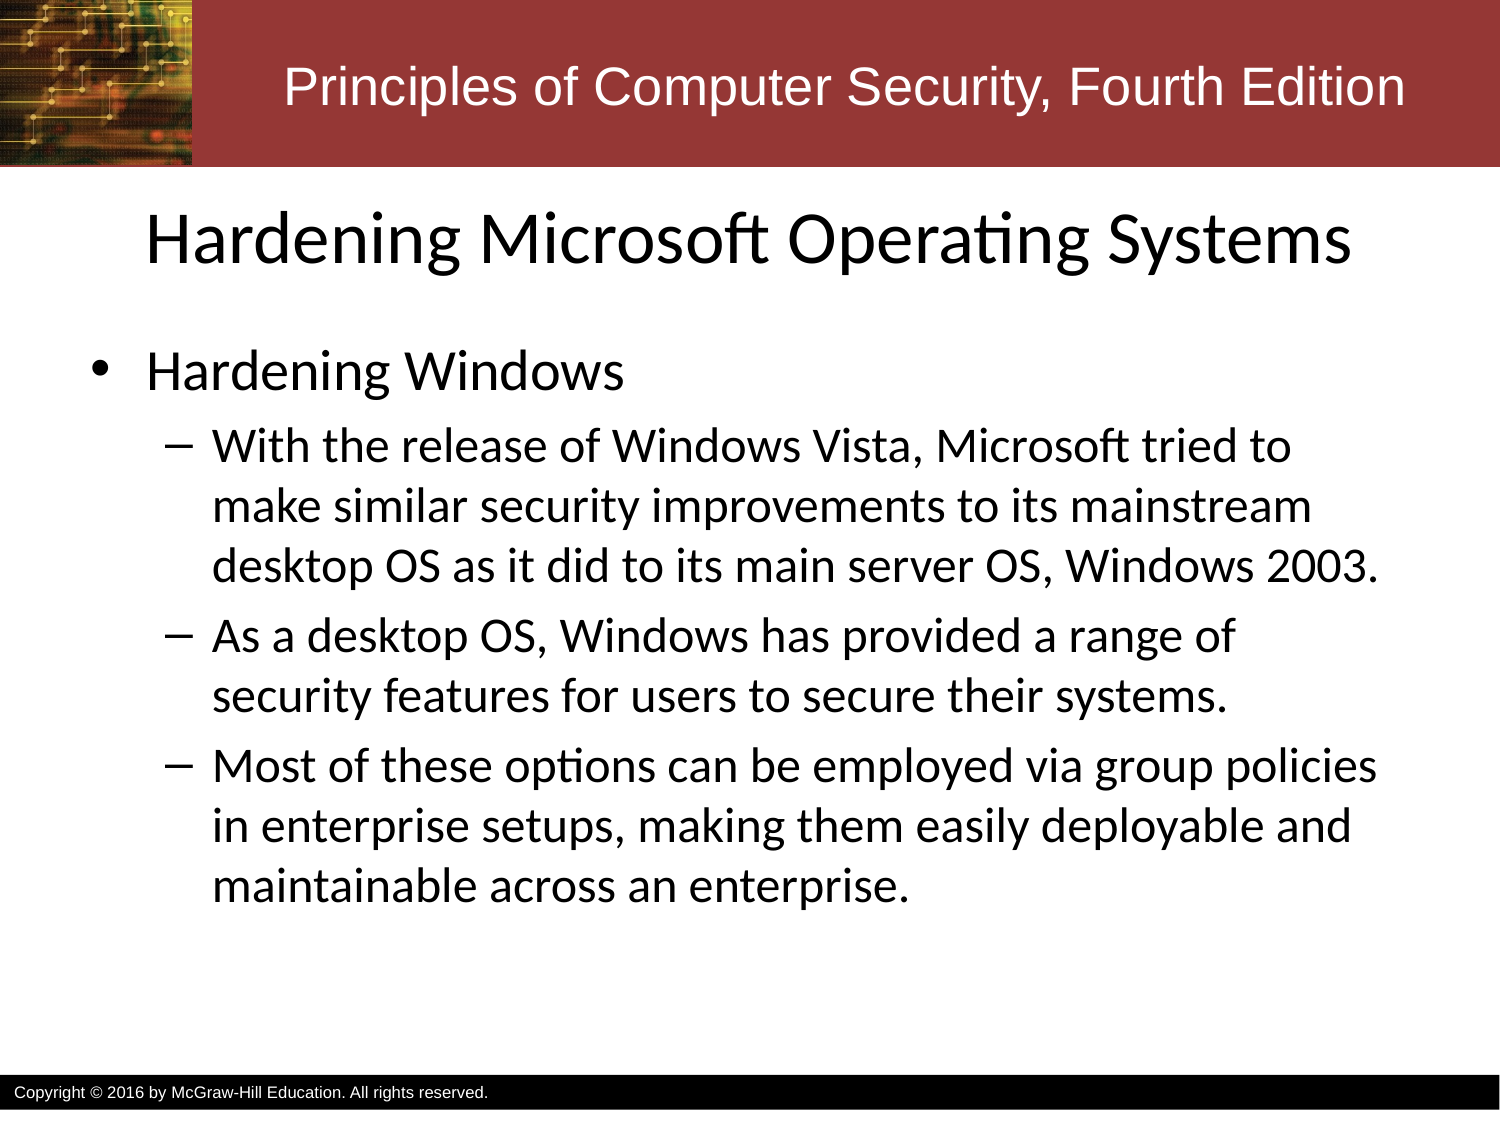

# Hardening Microsoft Operating Systems
Hardening Windows
With the release of Windows Vista, Microsoft tried to make similar security improvements to its mainstream desktop OS as it did to its main server OS, Windows 2003.
As a desktop OS, Windows has provided a range of
security features for users to secure their systems.
Most of these options can be employed via group policies in enterprise setups, making them easily deployable and maintainable across an enterprise.